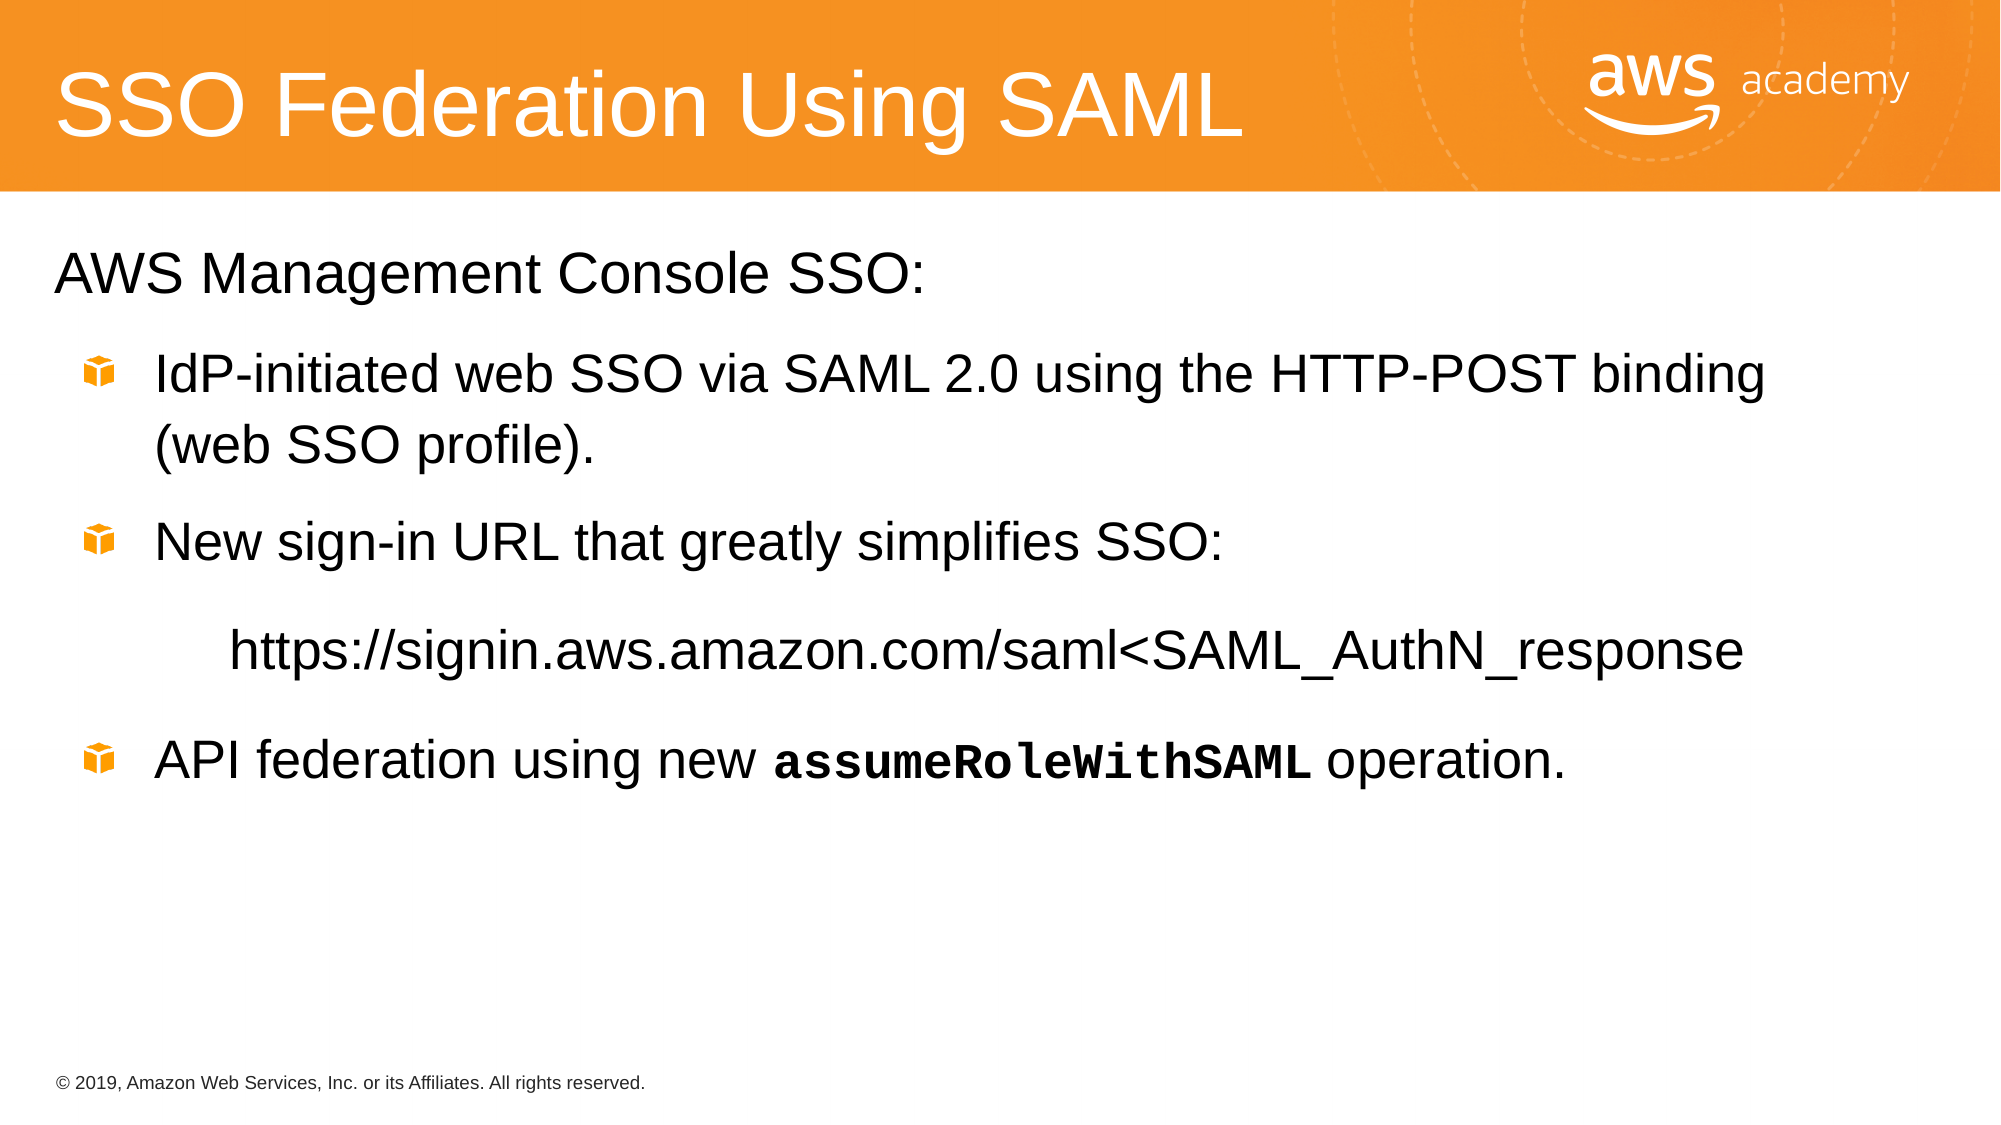

# SSO Federation Using SAML
AWS Management Console SSO:
IdP-initiated web SSO via SAML 2.0 using the HTTP-POST binding (web SSO profile).
New sign-in URL that greatly simplifies SSO:
	https://signin.aws.amazon.com/saml<SAML_AuthN_response
API federation using new assumeRoleWithSAML operation.